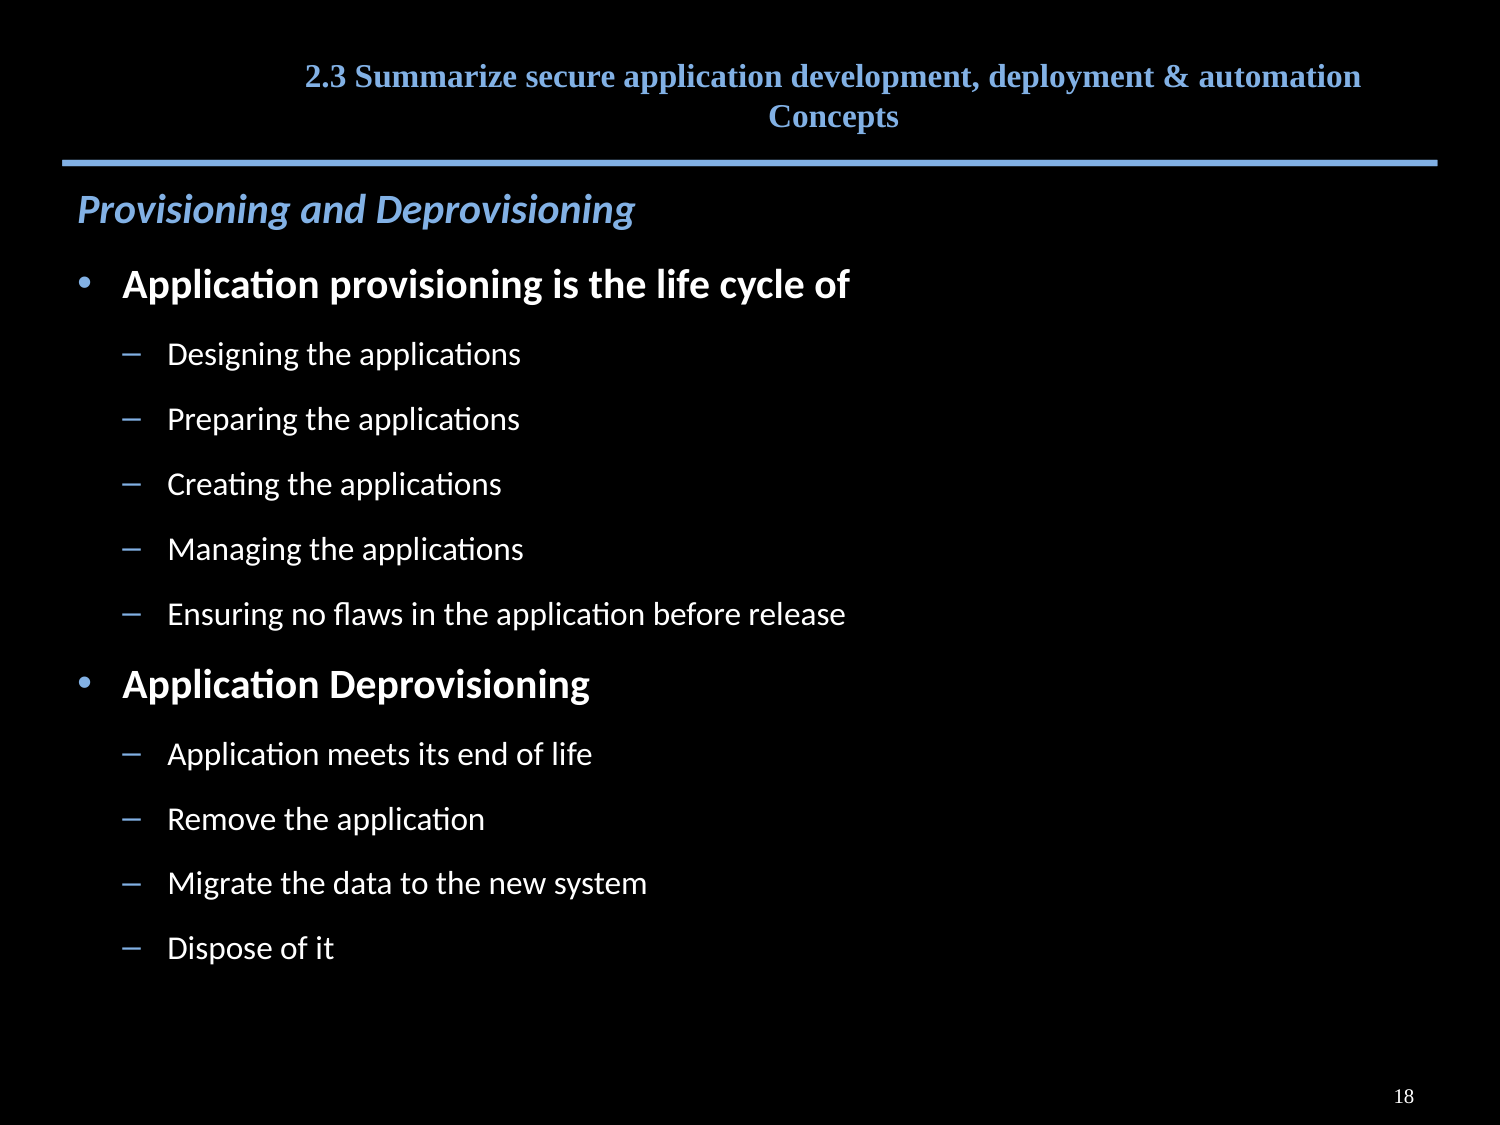

# 2.3 Summarize secure application development, deployment & automation Concepts
Provisioning and Deprovisioning
Application provisioning is the life cycle of
Designing the applications
Preparing the applications
Creating the applications
Managing the applications
Ensuring no flaws in the application before release
Application Deprovisioning
Application meets its end of life
Remove the application
Migrate the data to the new system
Dispose of it

18